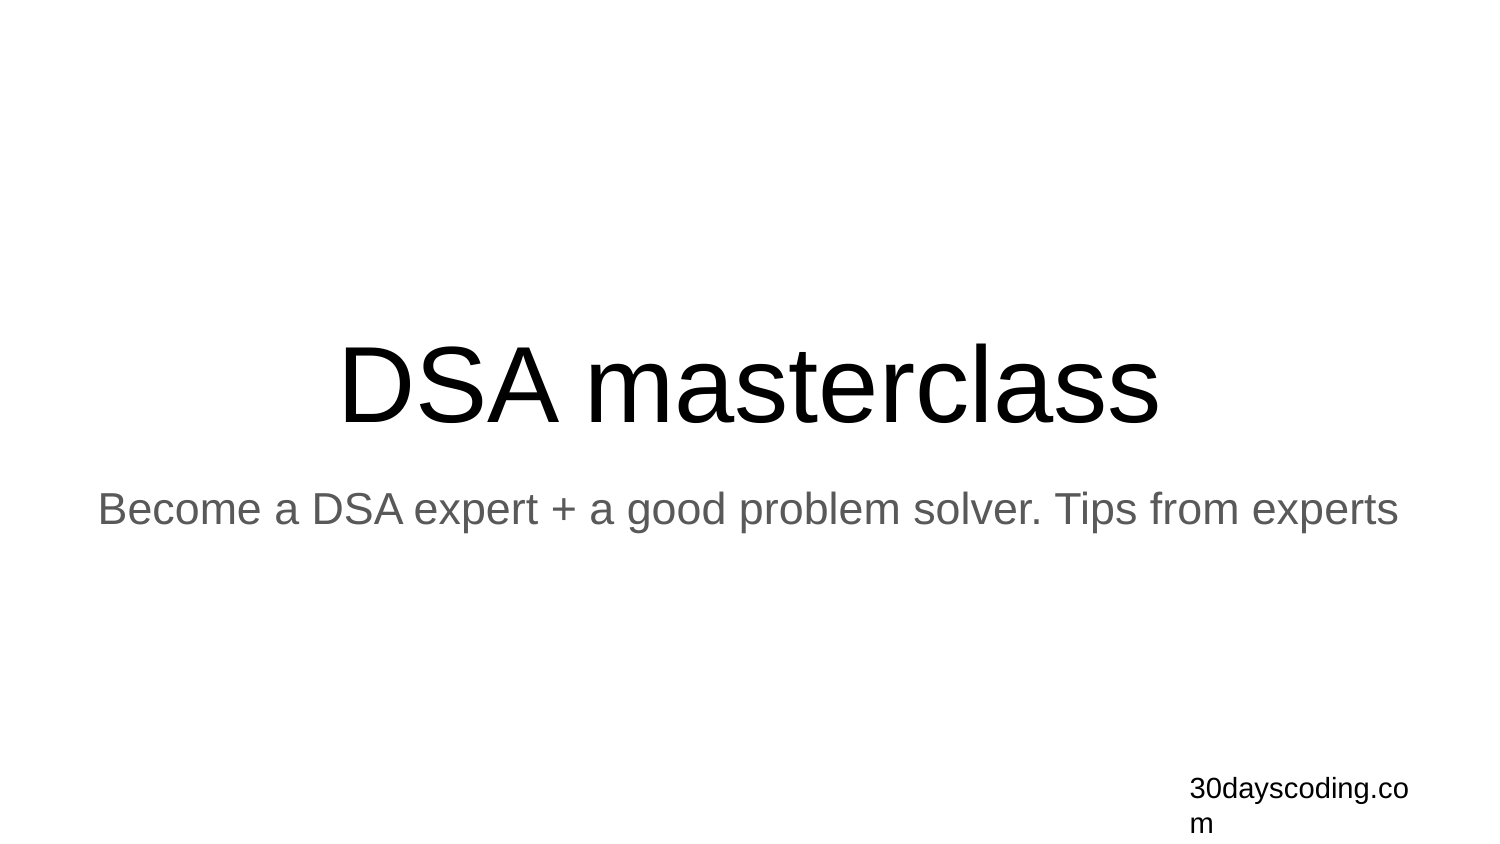

# DSA masterclass
Become a DSA expert + a good problem solver. Tips from experts
30dayscoding.com